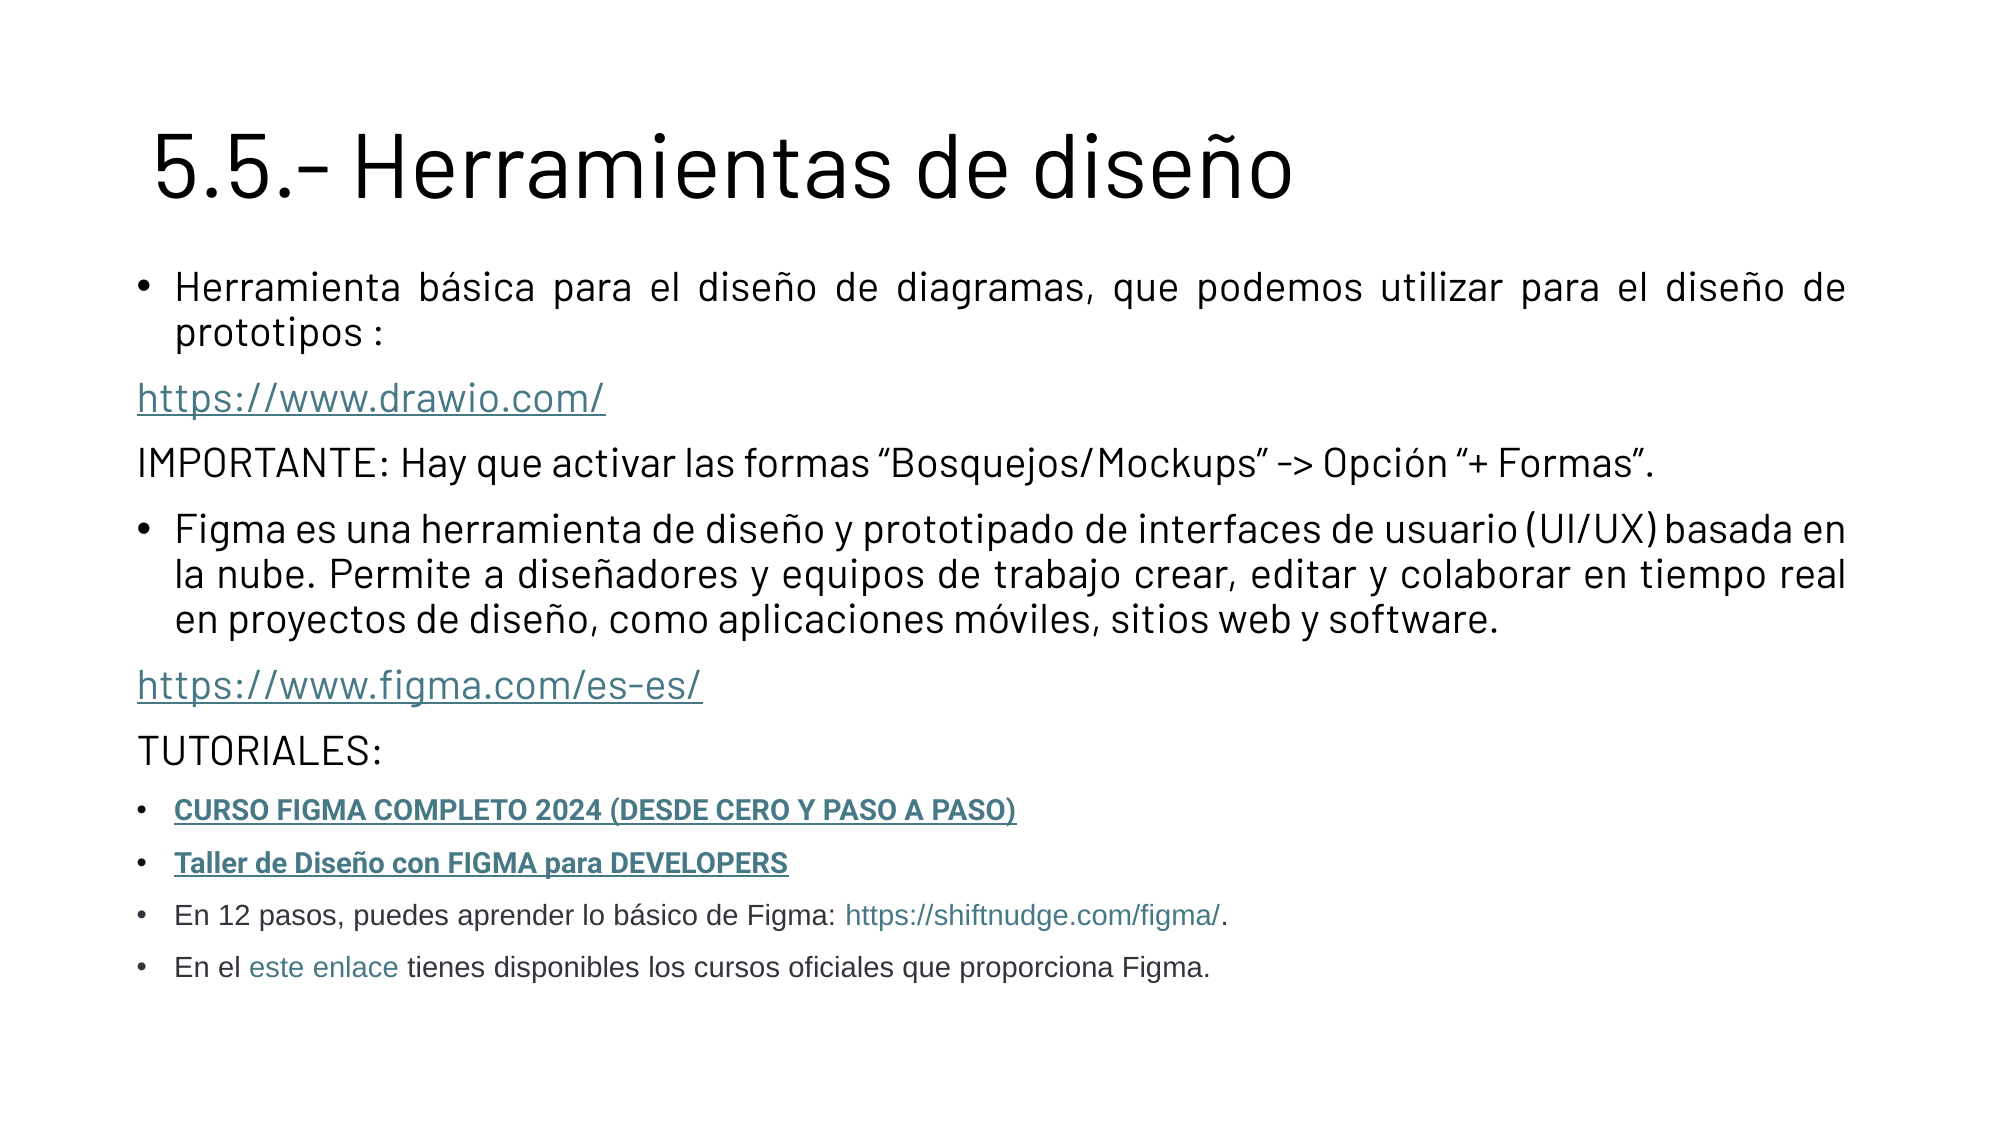

# 5.5.- Herramientas de diseño
Herramienta básica para el diseño de diagramas, que podemos utilizar para el diseño de prototipos :
https://www.drawio.com/
IMPORTANTE: Hay que activar las formas “Bosquejos/Mockups” -> Opción “+ Formas”.
Figma es una herramienta de diseño y prototipado de interfaces de usuario (UI/UX) basada en la nube. Permite a diseñadores y equipos de trabajo crear, editar y colaborar en tiempo real en proyectos de diseño, como aplicaciones móviles, sitios web y software.
https://www.figma.com/es-es/
TUTORIALES:
CURSO FIGMA COMPLETO 2024 (DESDE CERO Y PASO A PASO)
Taller de Diseño con FIGMA para DEVELOPERS
En 12 pasos, puedes aprender lo básico de Figma: https://shiftnudge.com/figma/.
En el este enlace tienes disponibles los cursos oficiales que proporciona Figma.